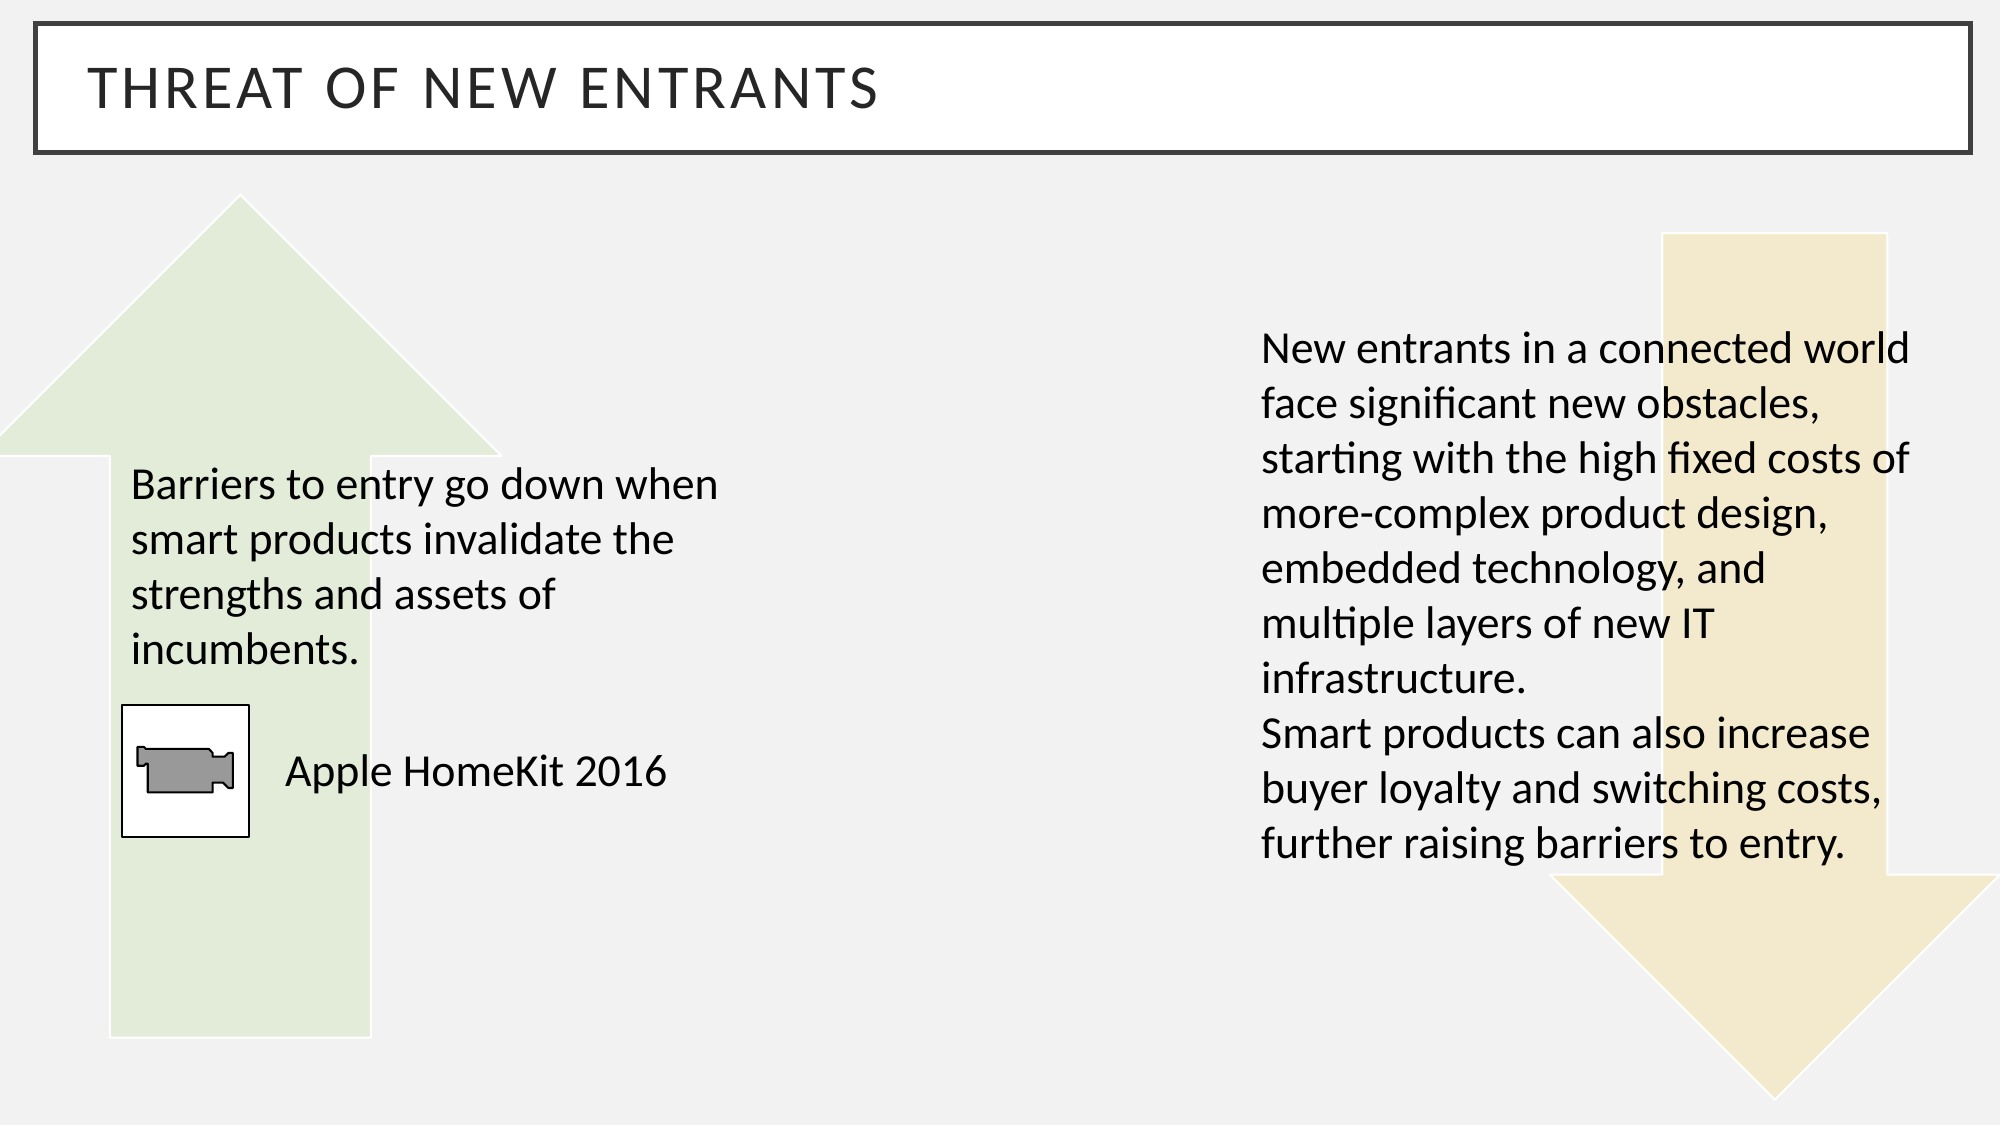

# Threat of new entrants

New entrants in a connected world face significant new obstacles, starting with the high fixed costs of more-complex product design, embedded technology, and multiple layers of new IT infrastructure.
Smart products can also increase buyer loyalty and switching costs, further raising barriers to entry.
Barriers to entry go down when smart products invalidate the strengths and assets of incumbents.

Apple HomeKit 2016